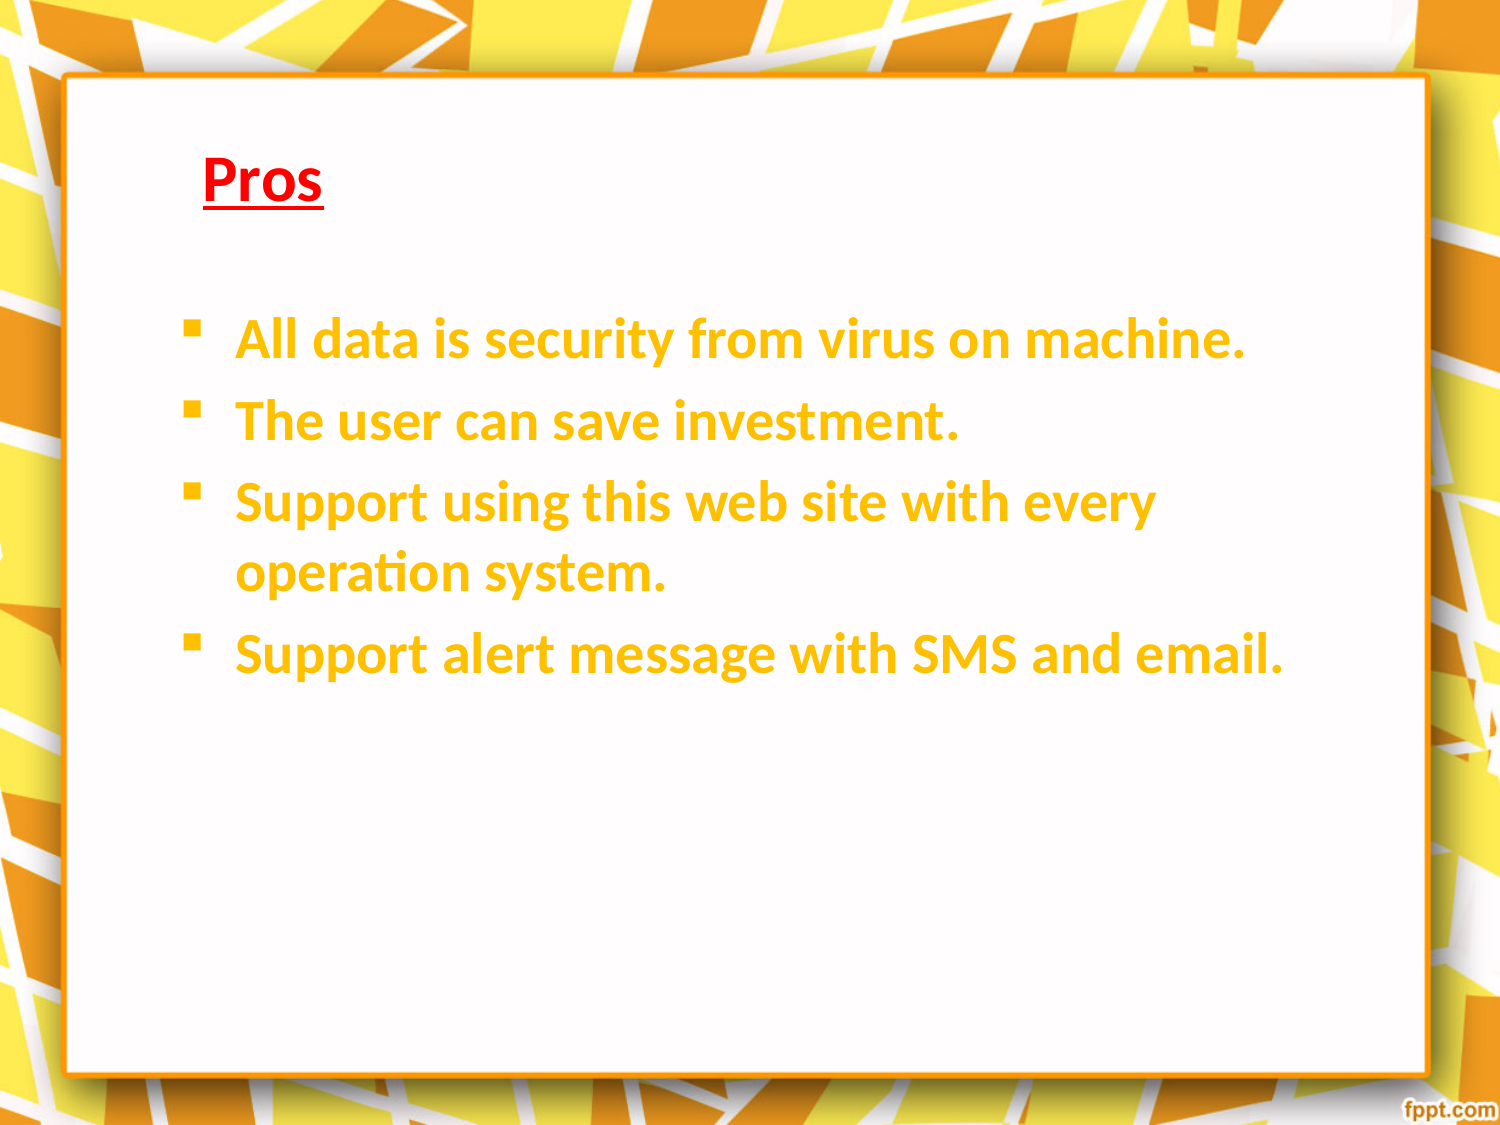

Pros
All data is security from virus on machine.
The user can save investment.
Support using this web site with every operation system.
Support alert message with SMS and email.